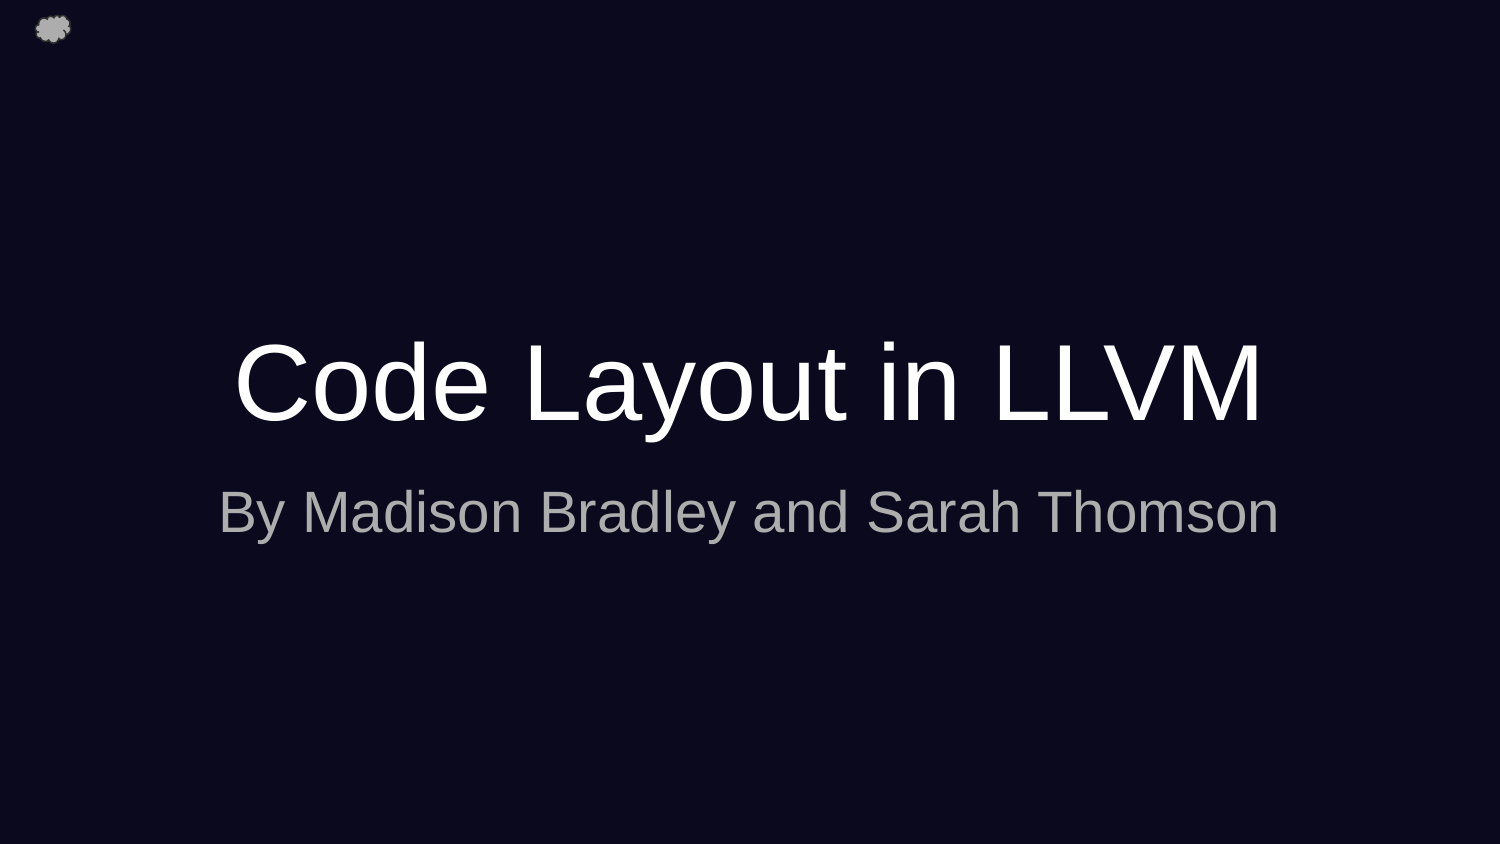

# Code Layout in LLVM
By Madison Bradley and Sarah Thomson